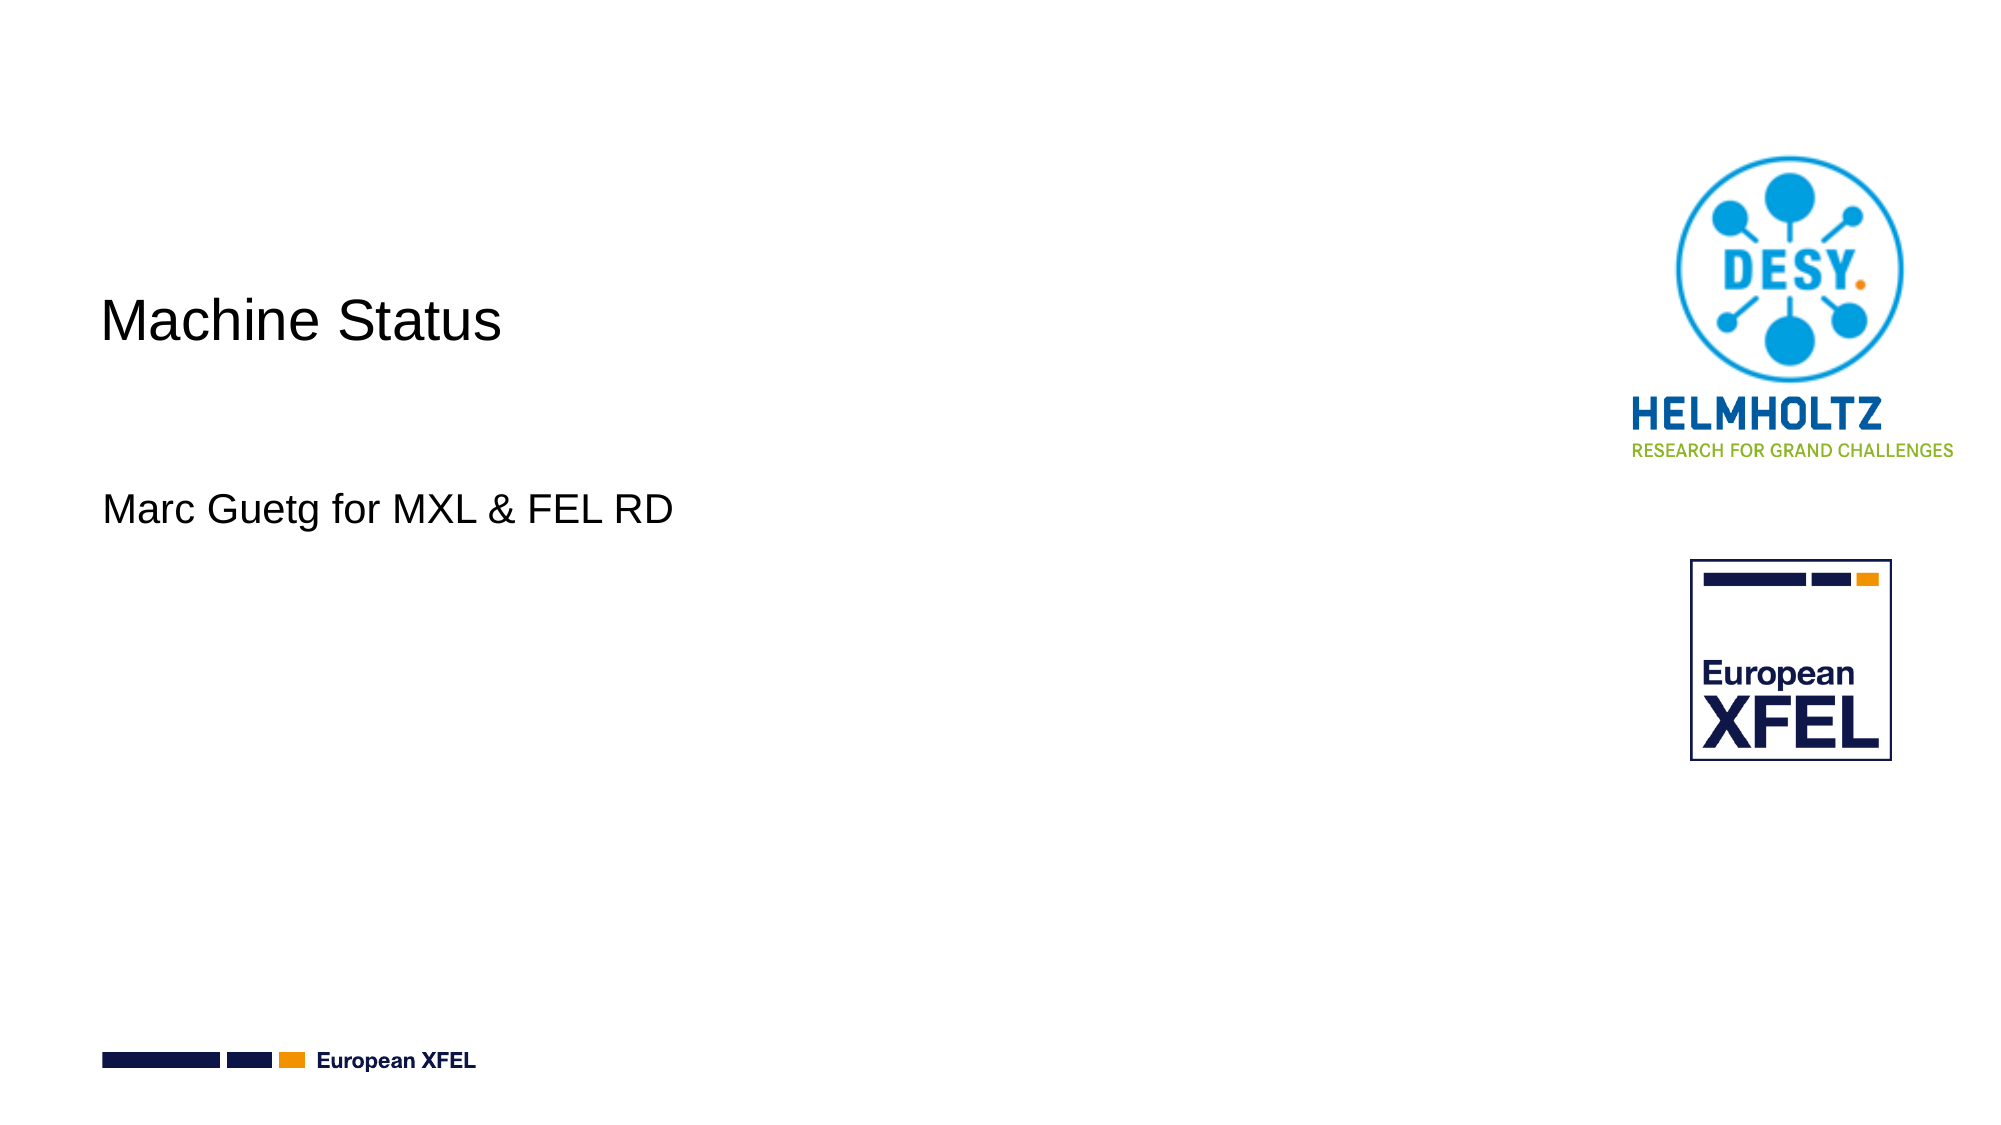

# Machine Status
Marc Guetg for MXL & FEL RD